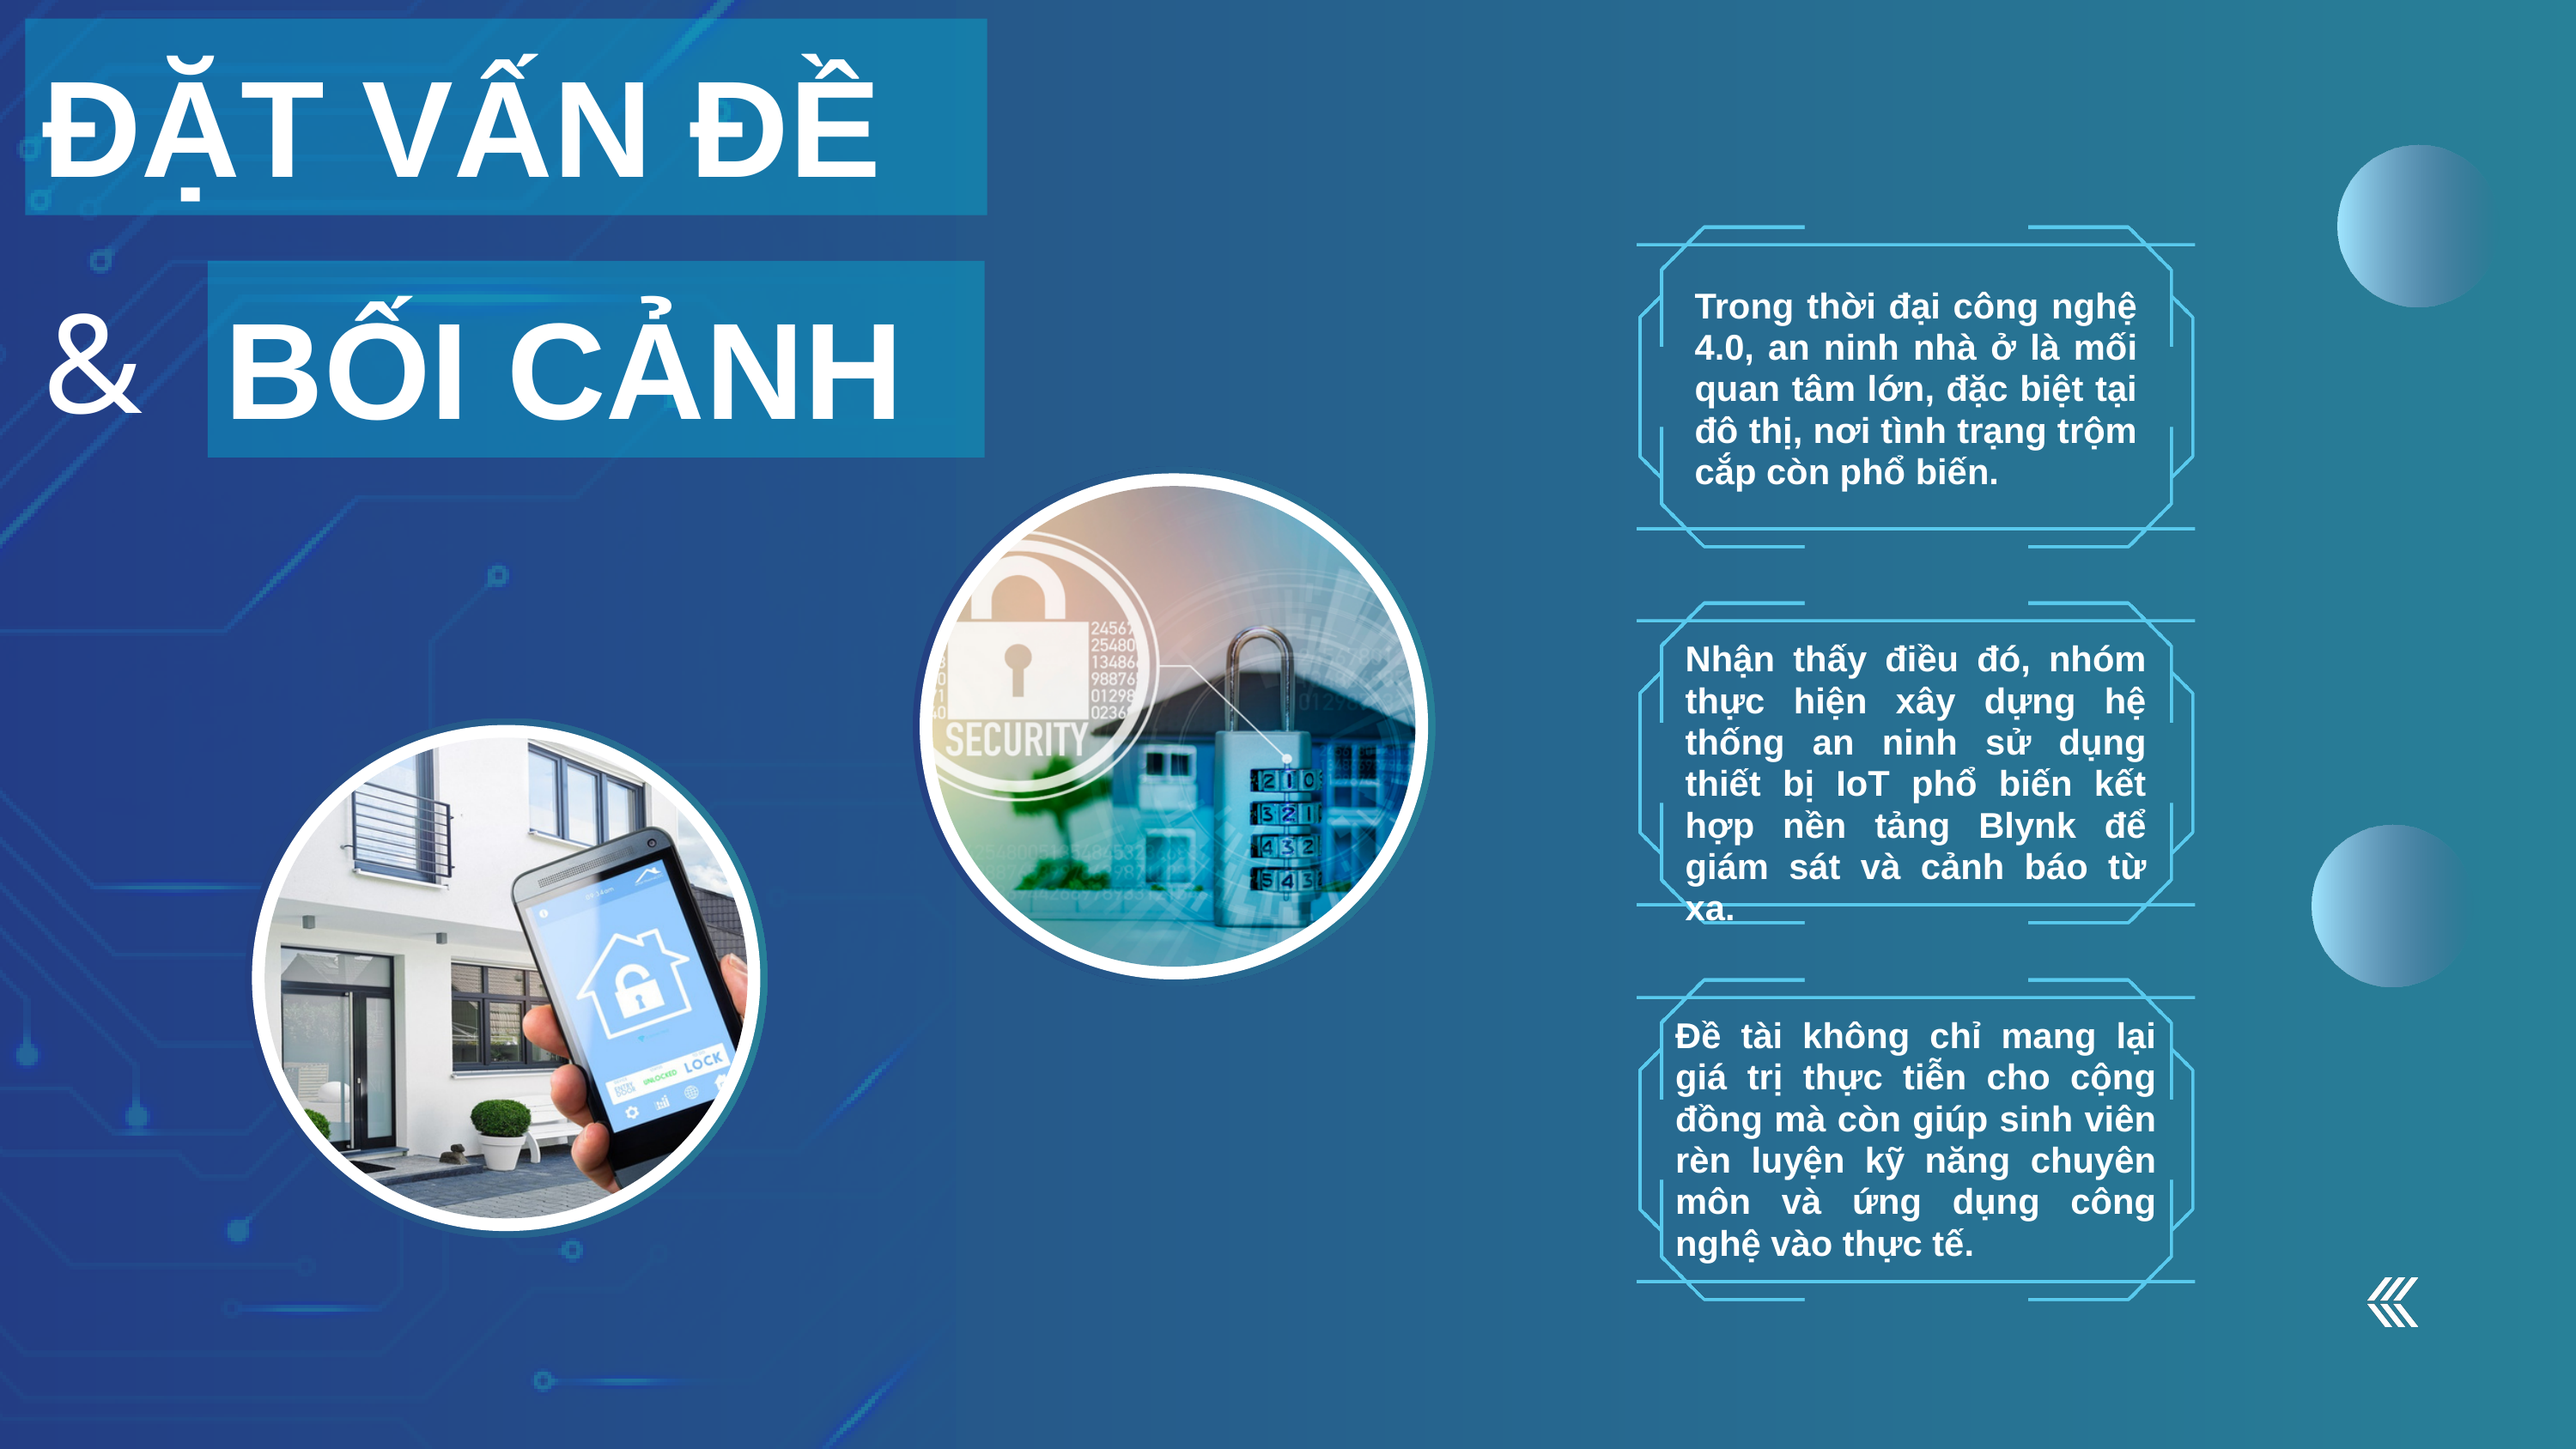

ĐẶT VẤN ĐỀ

&
Trong thời đại công nghệ 4.0, an ninh nhà ở là mối quan tâm lớn, đặc biệt tại đô thị, nơi tình trạng trộm cắp còn phổ biến.
BỐI CẢNH

Nhận thấy điều đó, nhóm thực hiện xây dựng hệ thống an ninh sử dụng thiết bị IoT phổ biến kết hợp nền tảng Blynk để giám sát và cảnh báo từ xa.

Đề tài không chỉ mang lại giá trị thực tiễn cho cộng đồng mà còn giúp sinh viên rèn luyện kỹ năng chuyên môn và ứng dụng công nghệ vào thực tế.